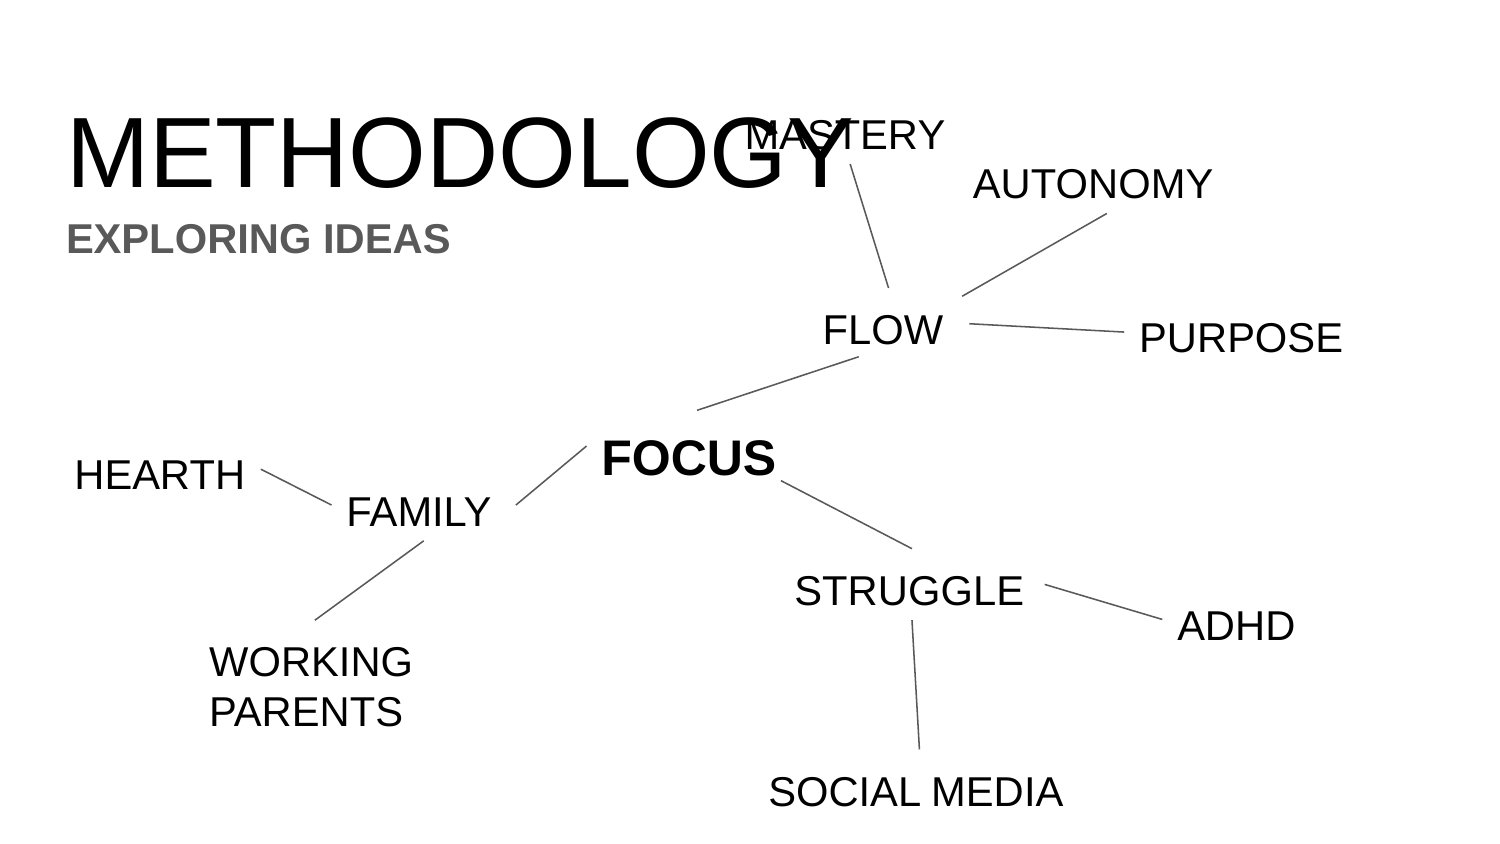

# METHODOLOGY
MASTERY
AUTONOMY
EXPLORING IDEAS

FLOW
PURPOSE
FOCUS
HEARTH
FAMILY
STRUGGLE
ADHD
WORKING PARENTS
SOCIAL MEDIA